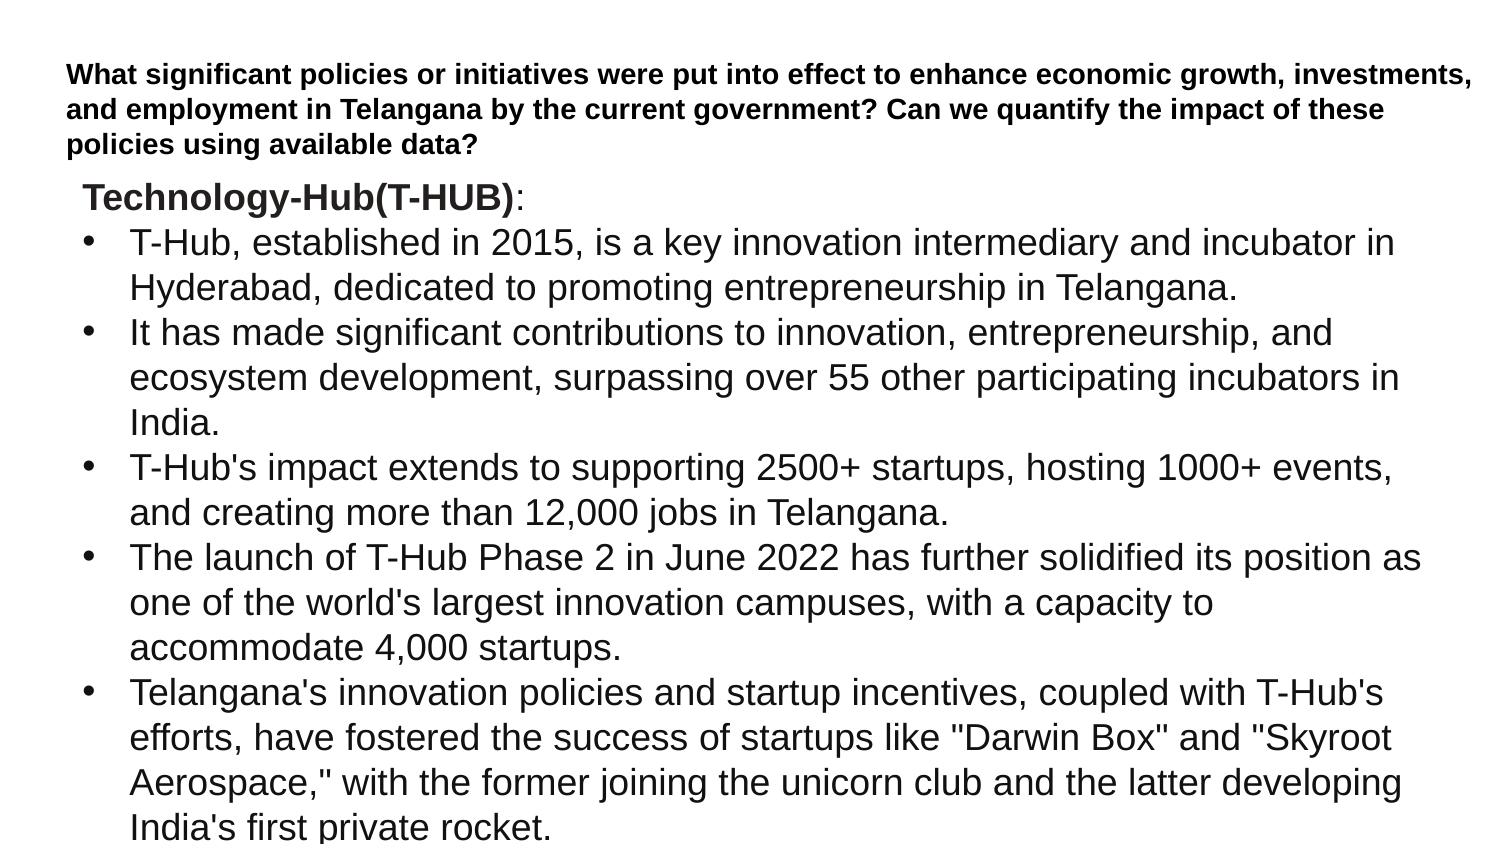

What significant policies or initiatives were put into effect to enhance economic growth, investments, and employment in Telangana by the current government? Can we quantify the impact of these policies using available data?
Technology-Hub(T-HUB):
T-Hub, established in 2015, is a key innovation intermediary and incubator in Hyderabad, dedicated to promoting entrepreneurship in Telangana.
It has made significant contributions to innovation, entrepreneurship, and ecosystem development, surpassing over 55 other participating incubators in India.
T-Hub's impact extends to supporting 2500+ startups, hosting 1000+ events, and creating more than 12,000 jobs in Telangana.
The launch of T-Hub Phase 2 in June 2022 has further solidified its position as one of the world's largest innovation campuses, with a capacity to accommodate 4,000 startups.
Telangana's innovation policies and startup incentives, coupled with T-Hub's efforts, have fostered the success of startups like "Darwin Box" and "Skyroot Aerospace," with the former joining the unicorn club and the latter developing India's first private rocket.